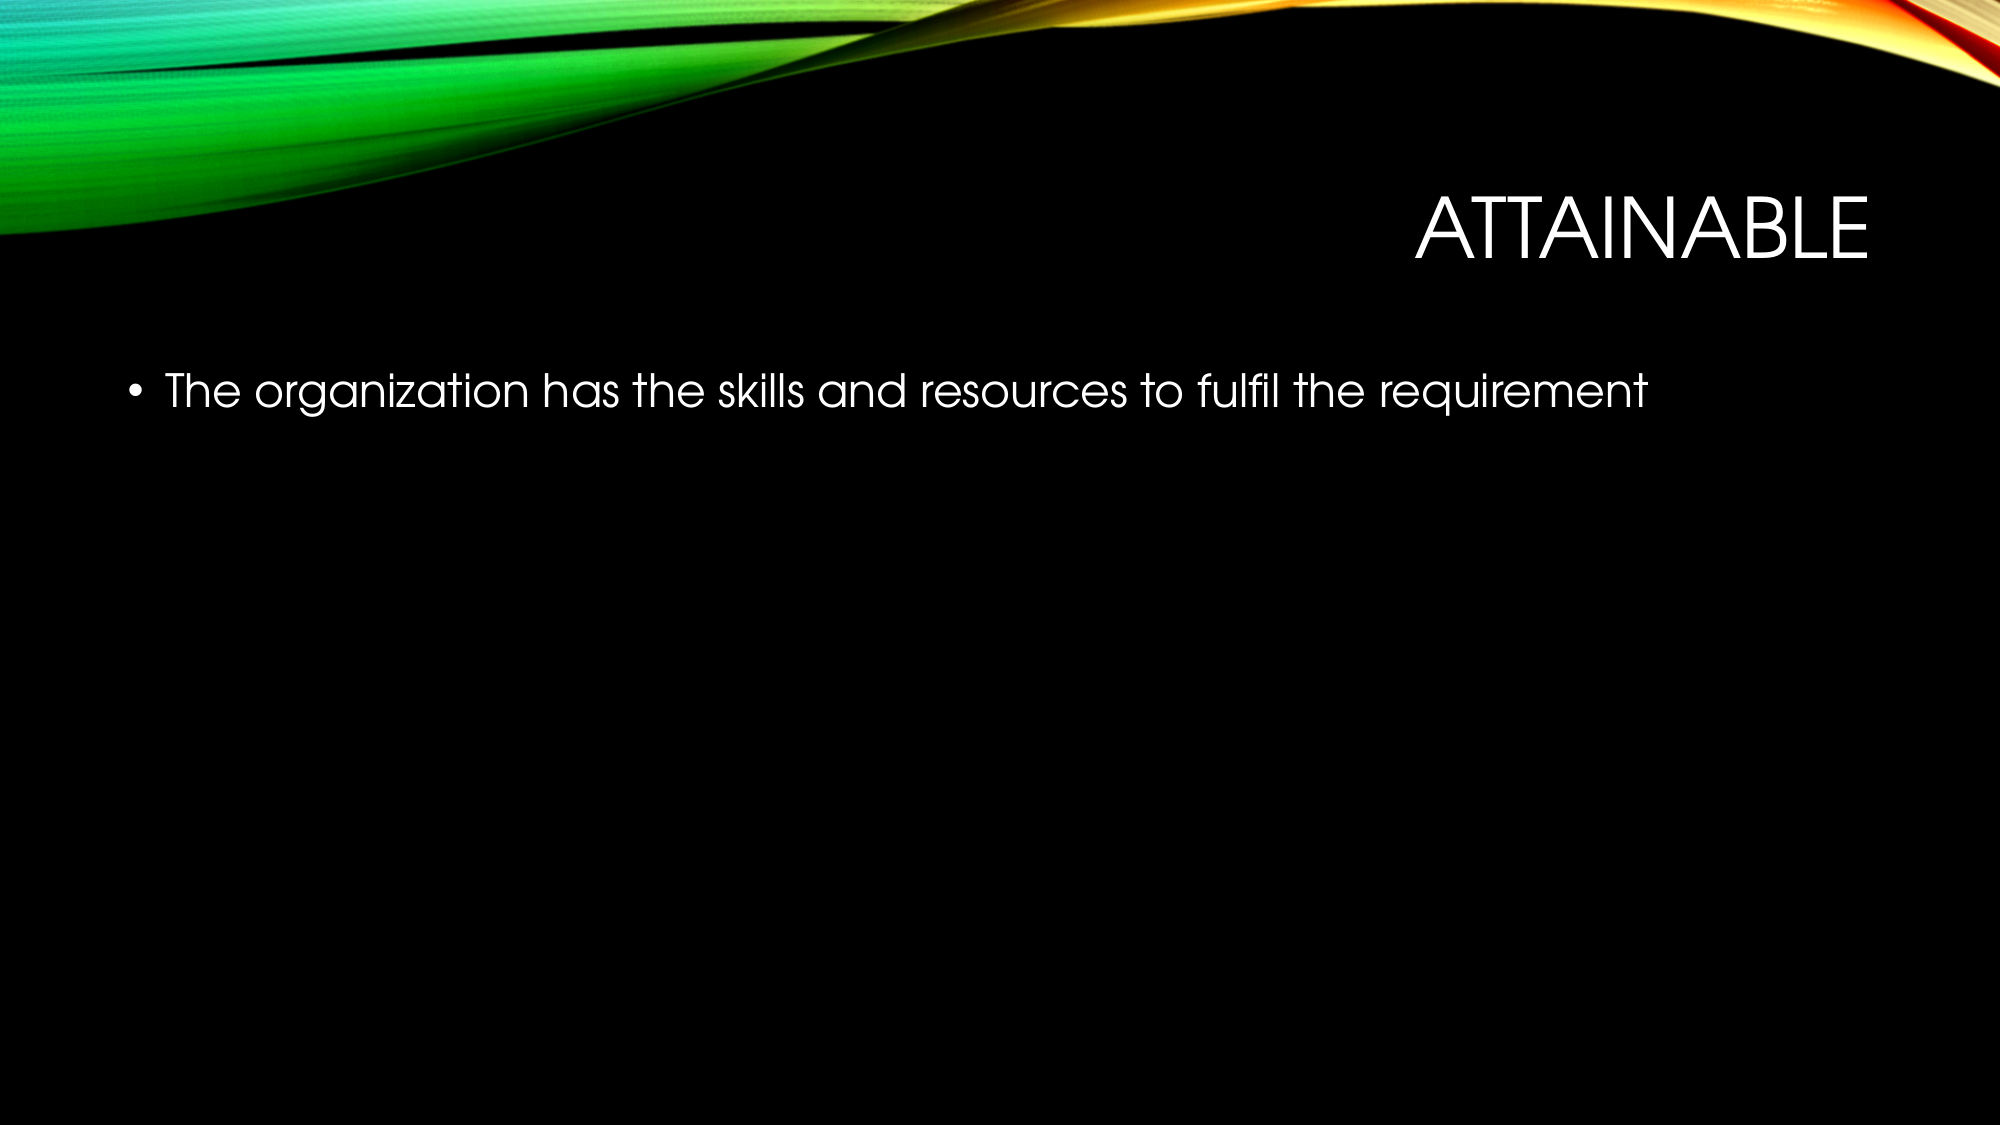

# Attainable
The organization has the skills and resources to fulfil the requirement